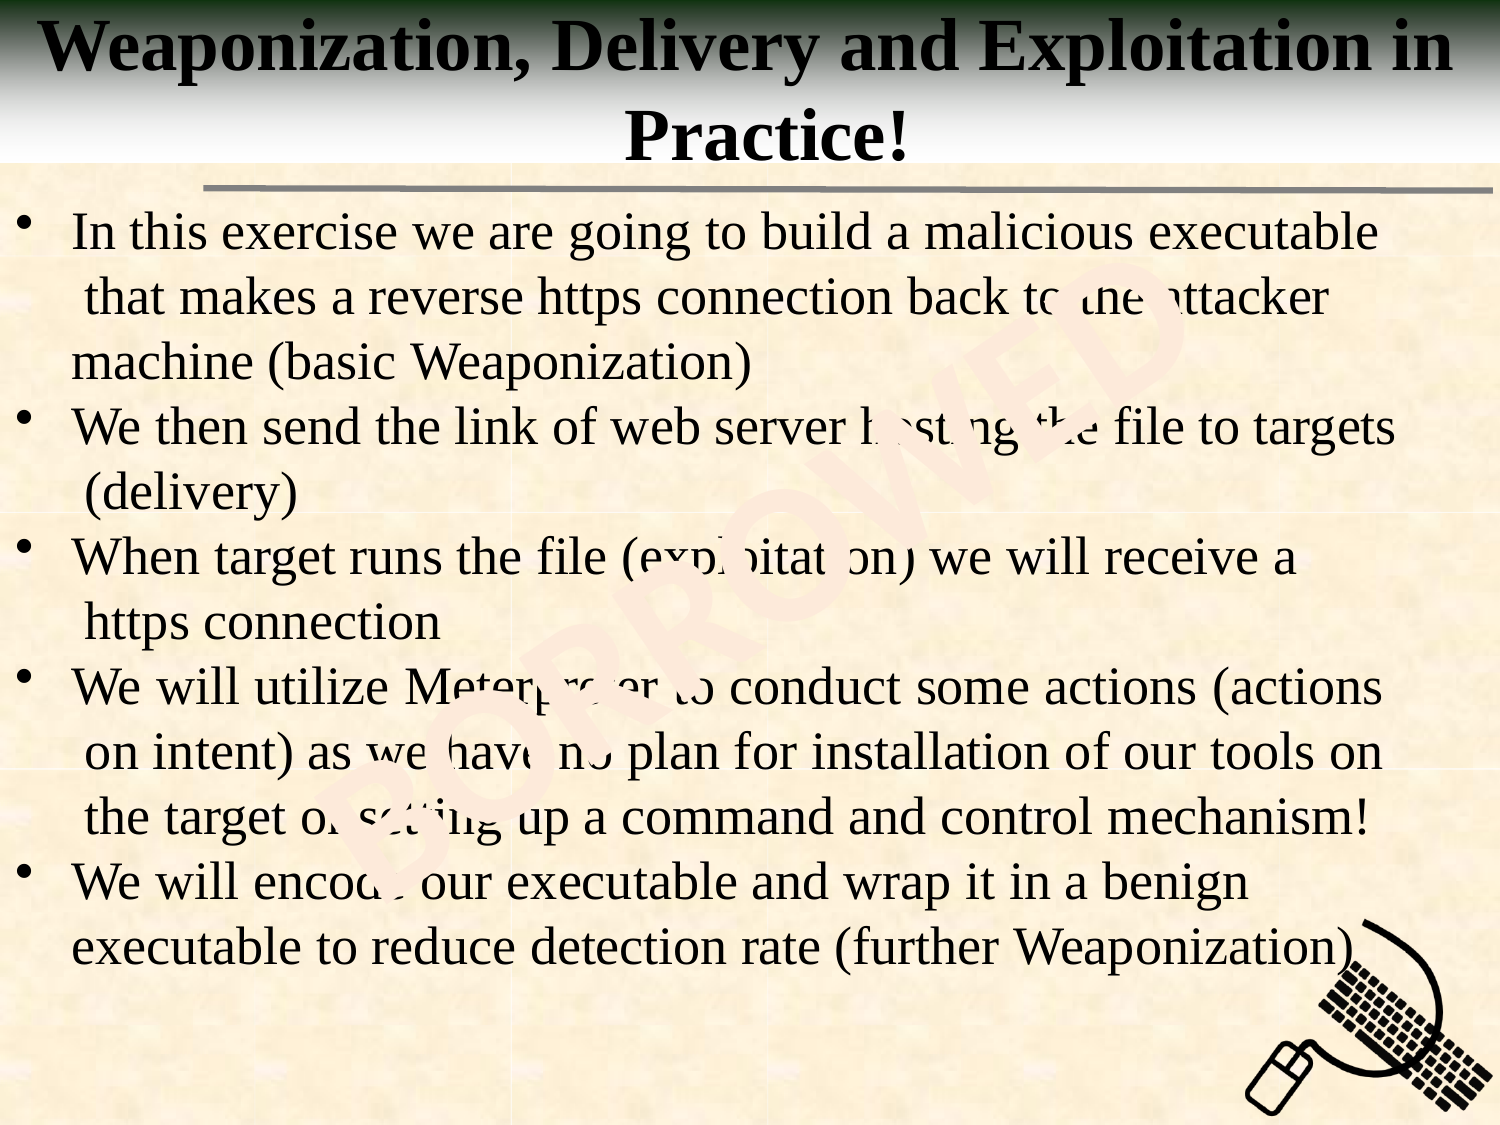

# Weaponization, Delivery and Exploitation in  Practice!

In this exercise we are going to build a malicious executable  that makes a reverse https connection back to the attacker  machine (basic Weaponization)
We then send the link of web server hosting the file to targets  (delivery)
When target runs the file (exploitation) we will receive a  https connection
We will utilize Meterpreter to conduct some actions (actions  on intent) as we have no plan for installation of our tools on  the target or setting up a command and control mechanism!
We will encode our executable and wrap it in a benign  executable to reduce detection rate (further Weaponization)
BORROWED